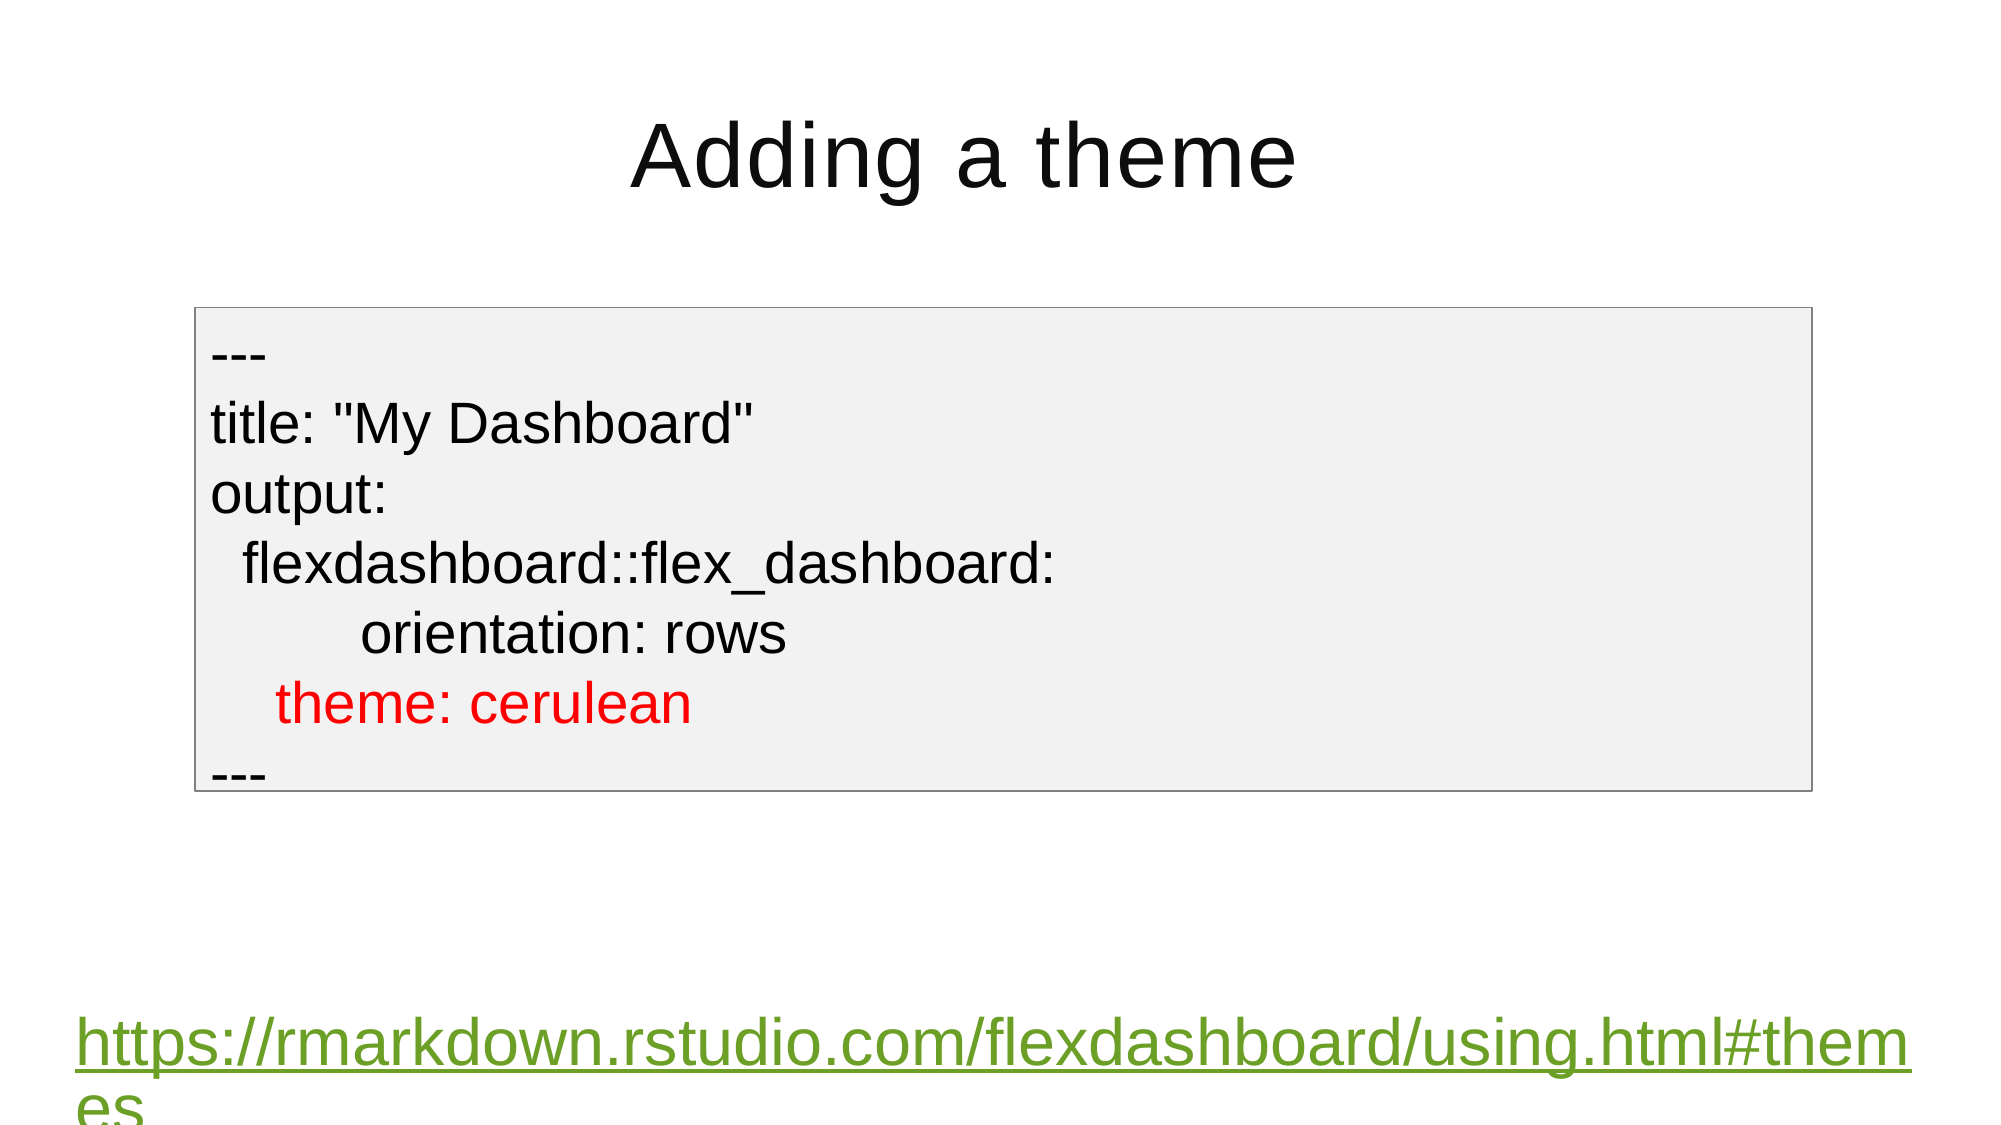

# Adding a theme
---
title: "My Dashboard"
output:
  flexdashboard::flex_dashboard:
	orientation: rows
    theme: cerulean
---

https://rmarkdown.rstudio.com/flexdashboard/using.html#themes